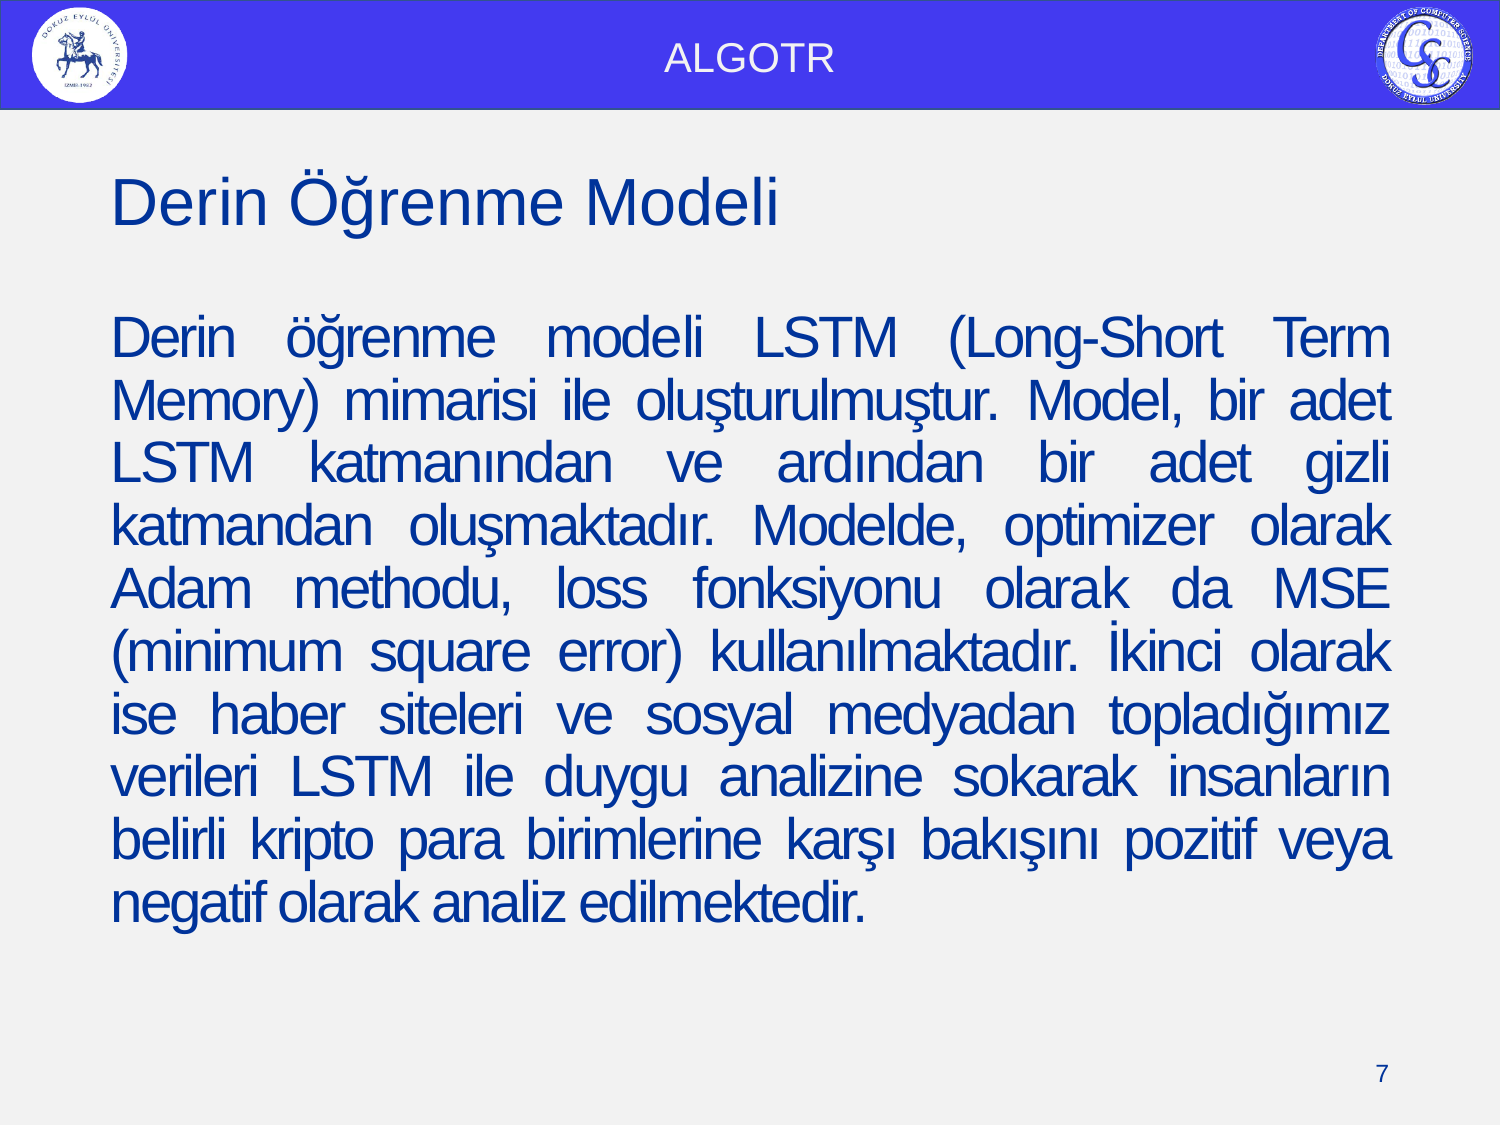

ALGOTR
# Derin Öğrenme Modeli
Derin öğrenme modeli LSTM (Long-Short Term Memory) mimarisi ile oluşturulmuştur. Model, bir adet LSTM katmanından ve ardından bir adet gizli katmandan oluşmaktadır. Modelde, optimizer olarak Adam methodu, loss fonksiyonu olarak da MSE (minimum square error) kullanılmaktadır. İkinci olarak ise haber siteleri ve sosyal medyadan topladığımız verileri LSTM ile duygu analizine sokarak insanların belirli kripto para birimlerine karşı bakışını pozitif veya negatif olarak analiz edilmektedir.
7